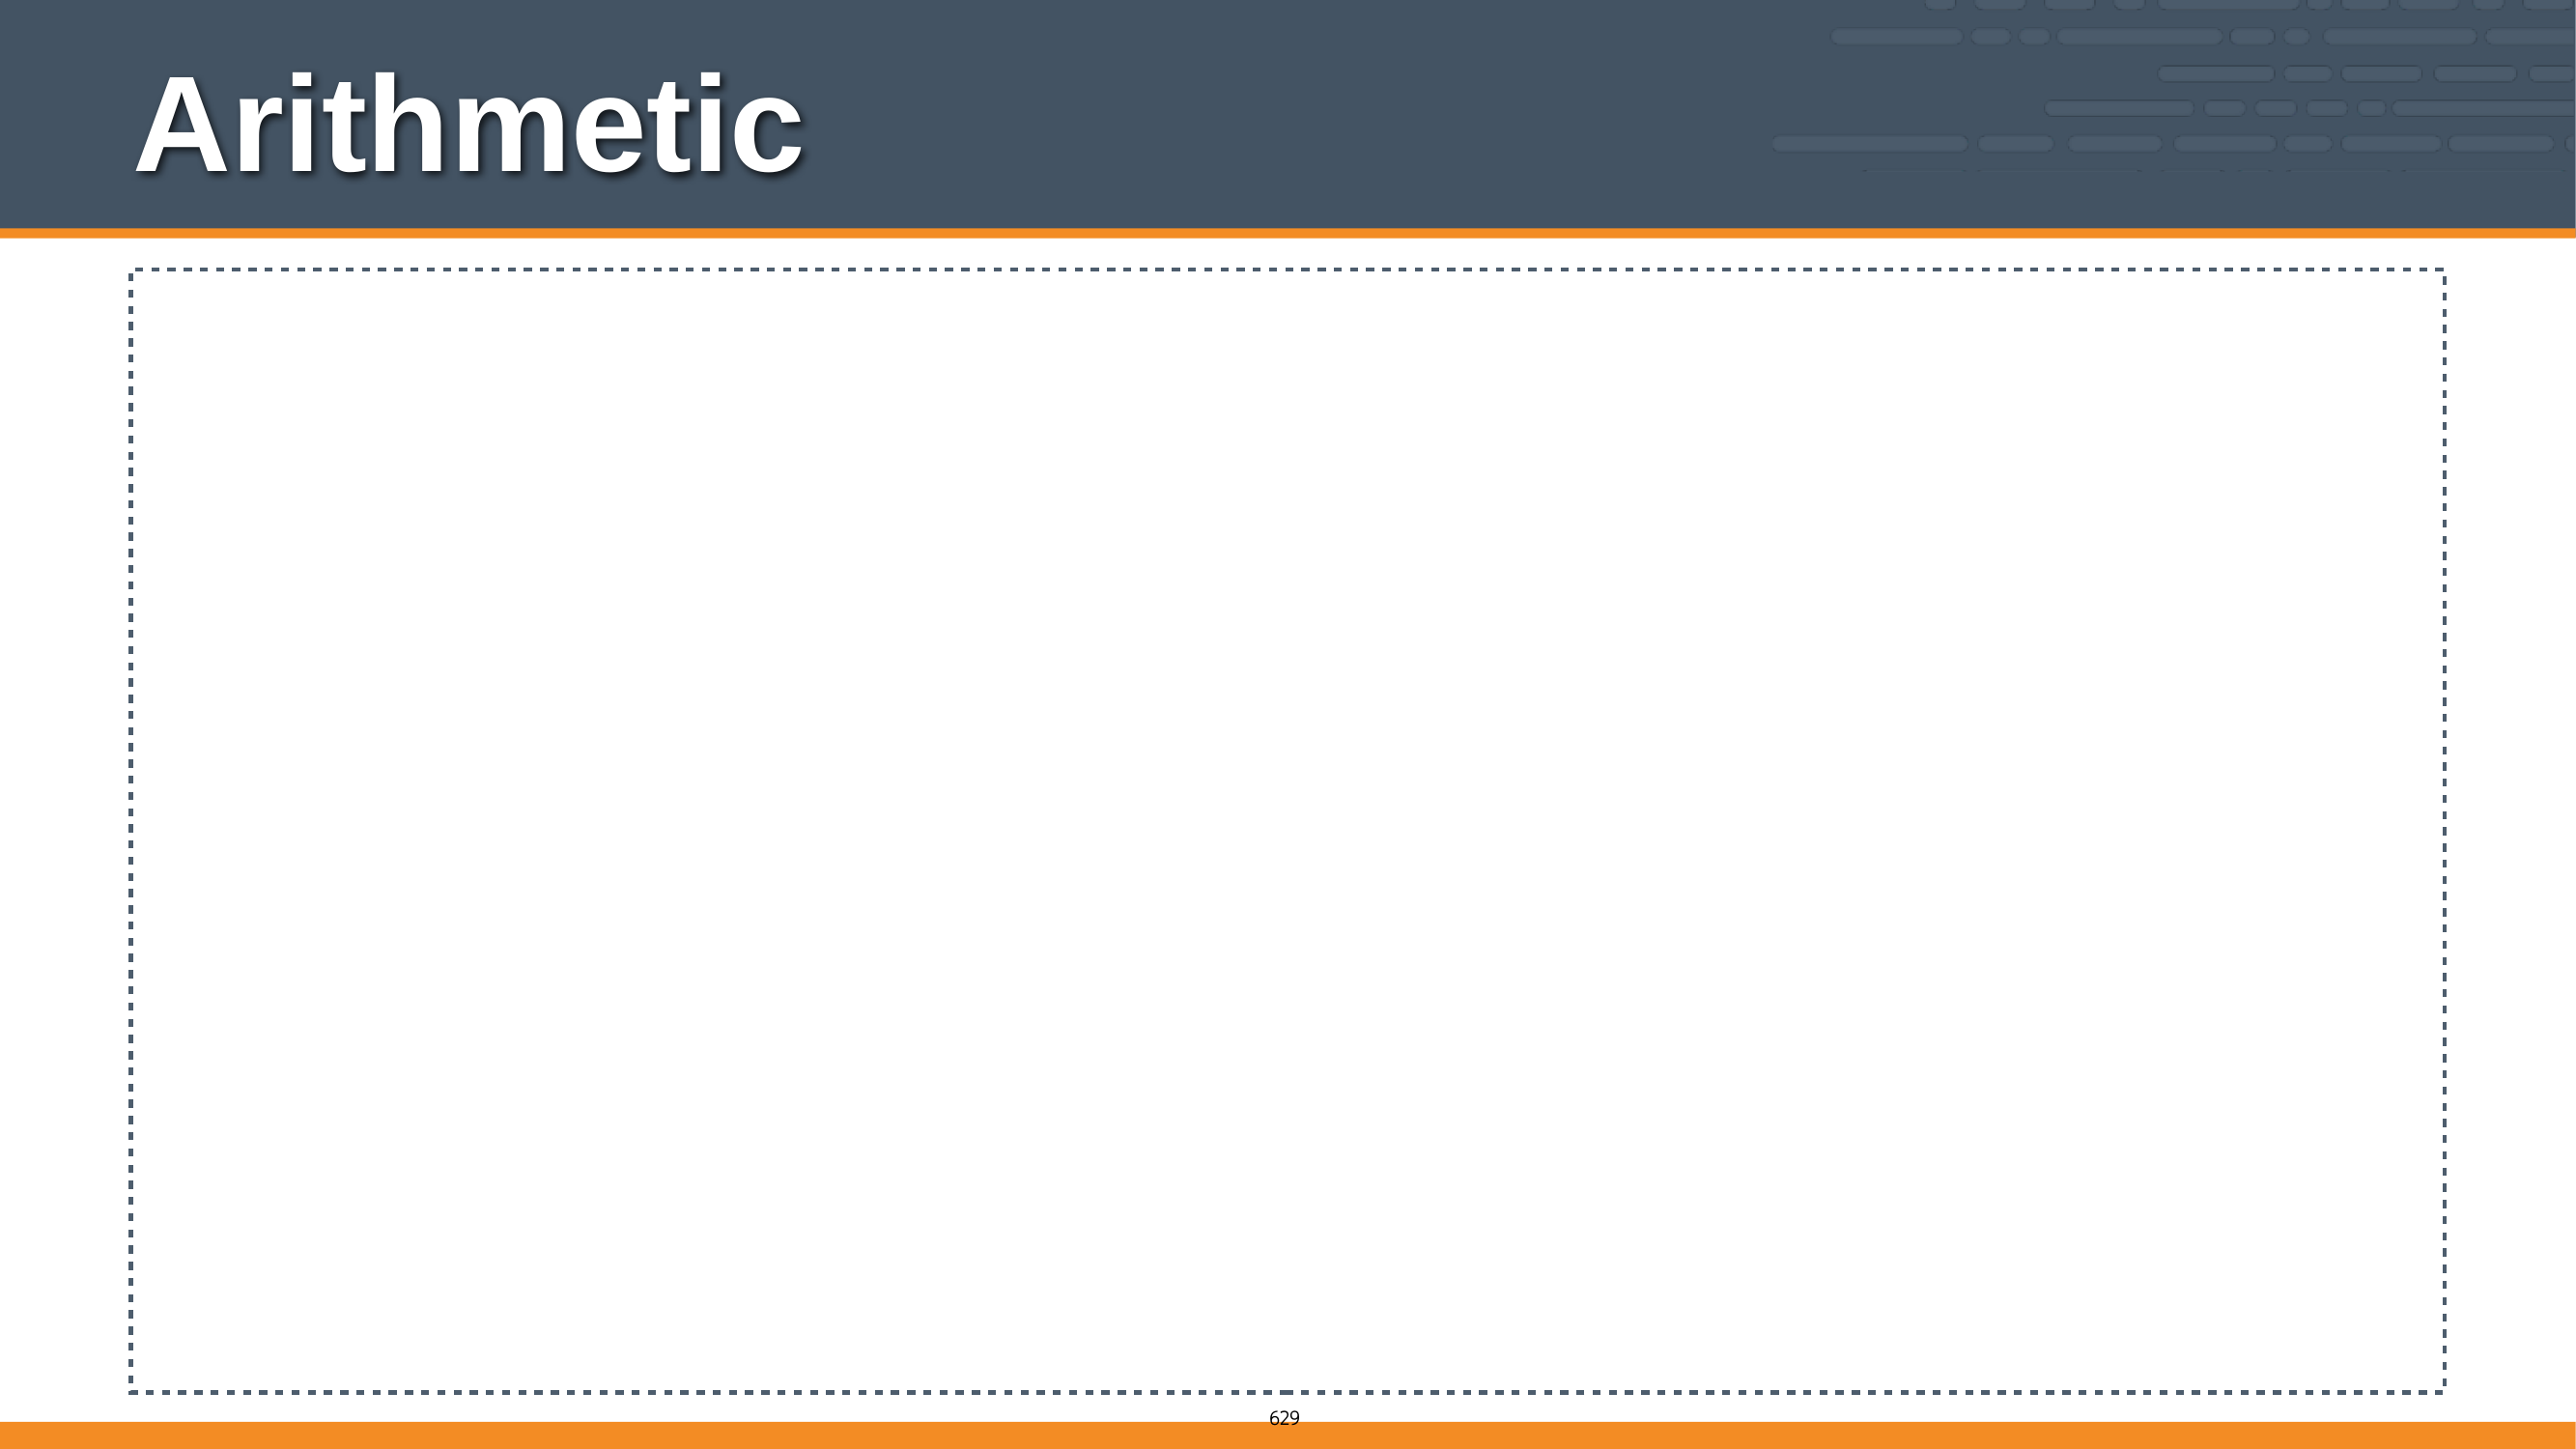

# Arithmetic
irb(main):010:0> 1 + (2 * 3)
=> 7
629